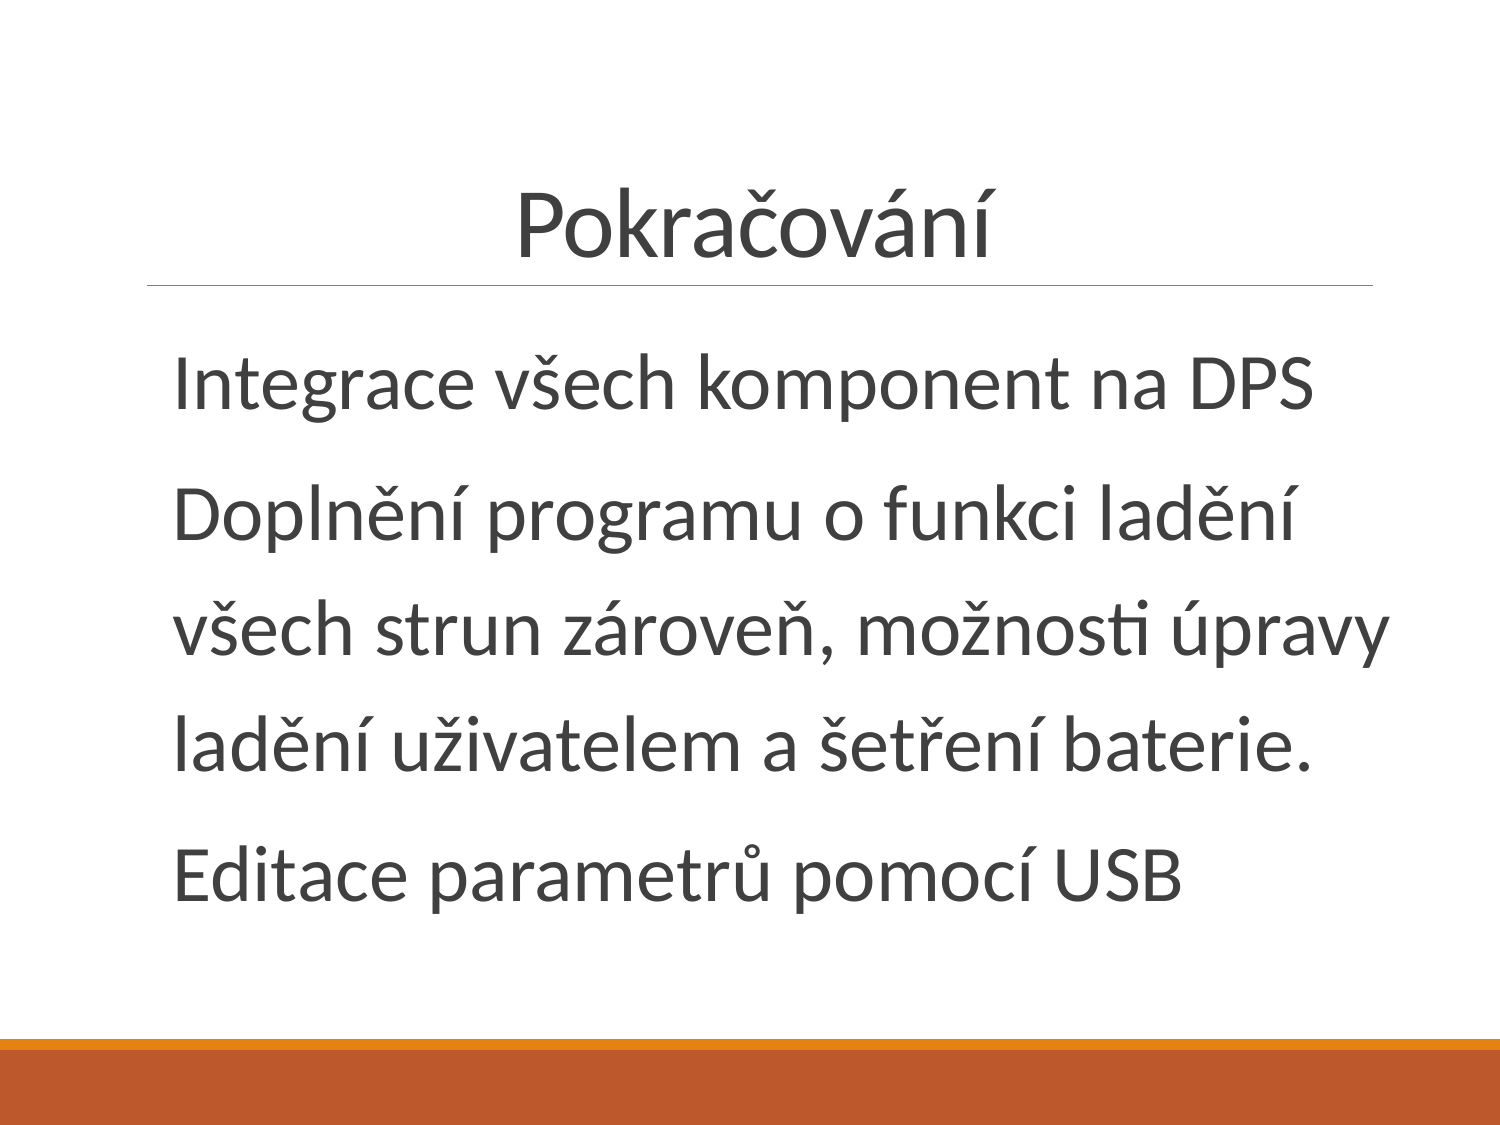

# Pokračování
Integrace všech komponent na DPS
Doplnění programu o funkci ladění všech strun zároveň, možnosti úpravy ladění uživatelem a šetření baterie.
Editace parametrů pomocí USB